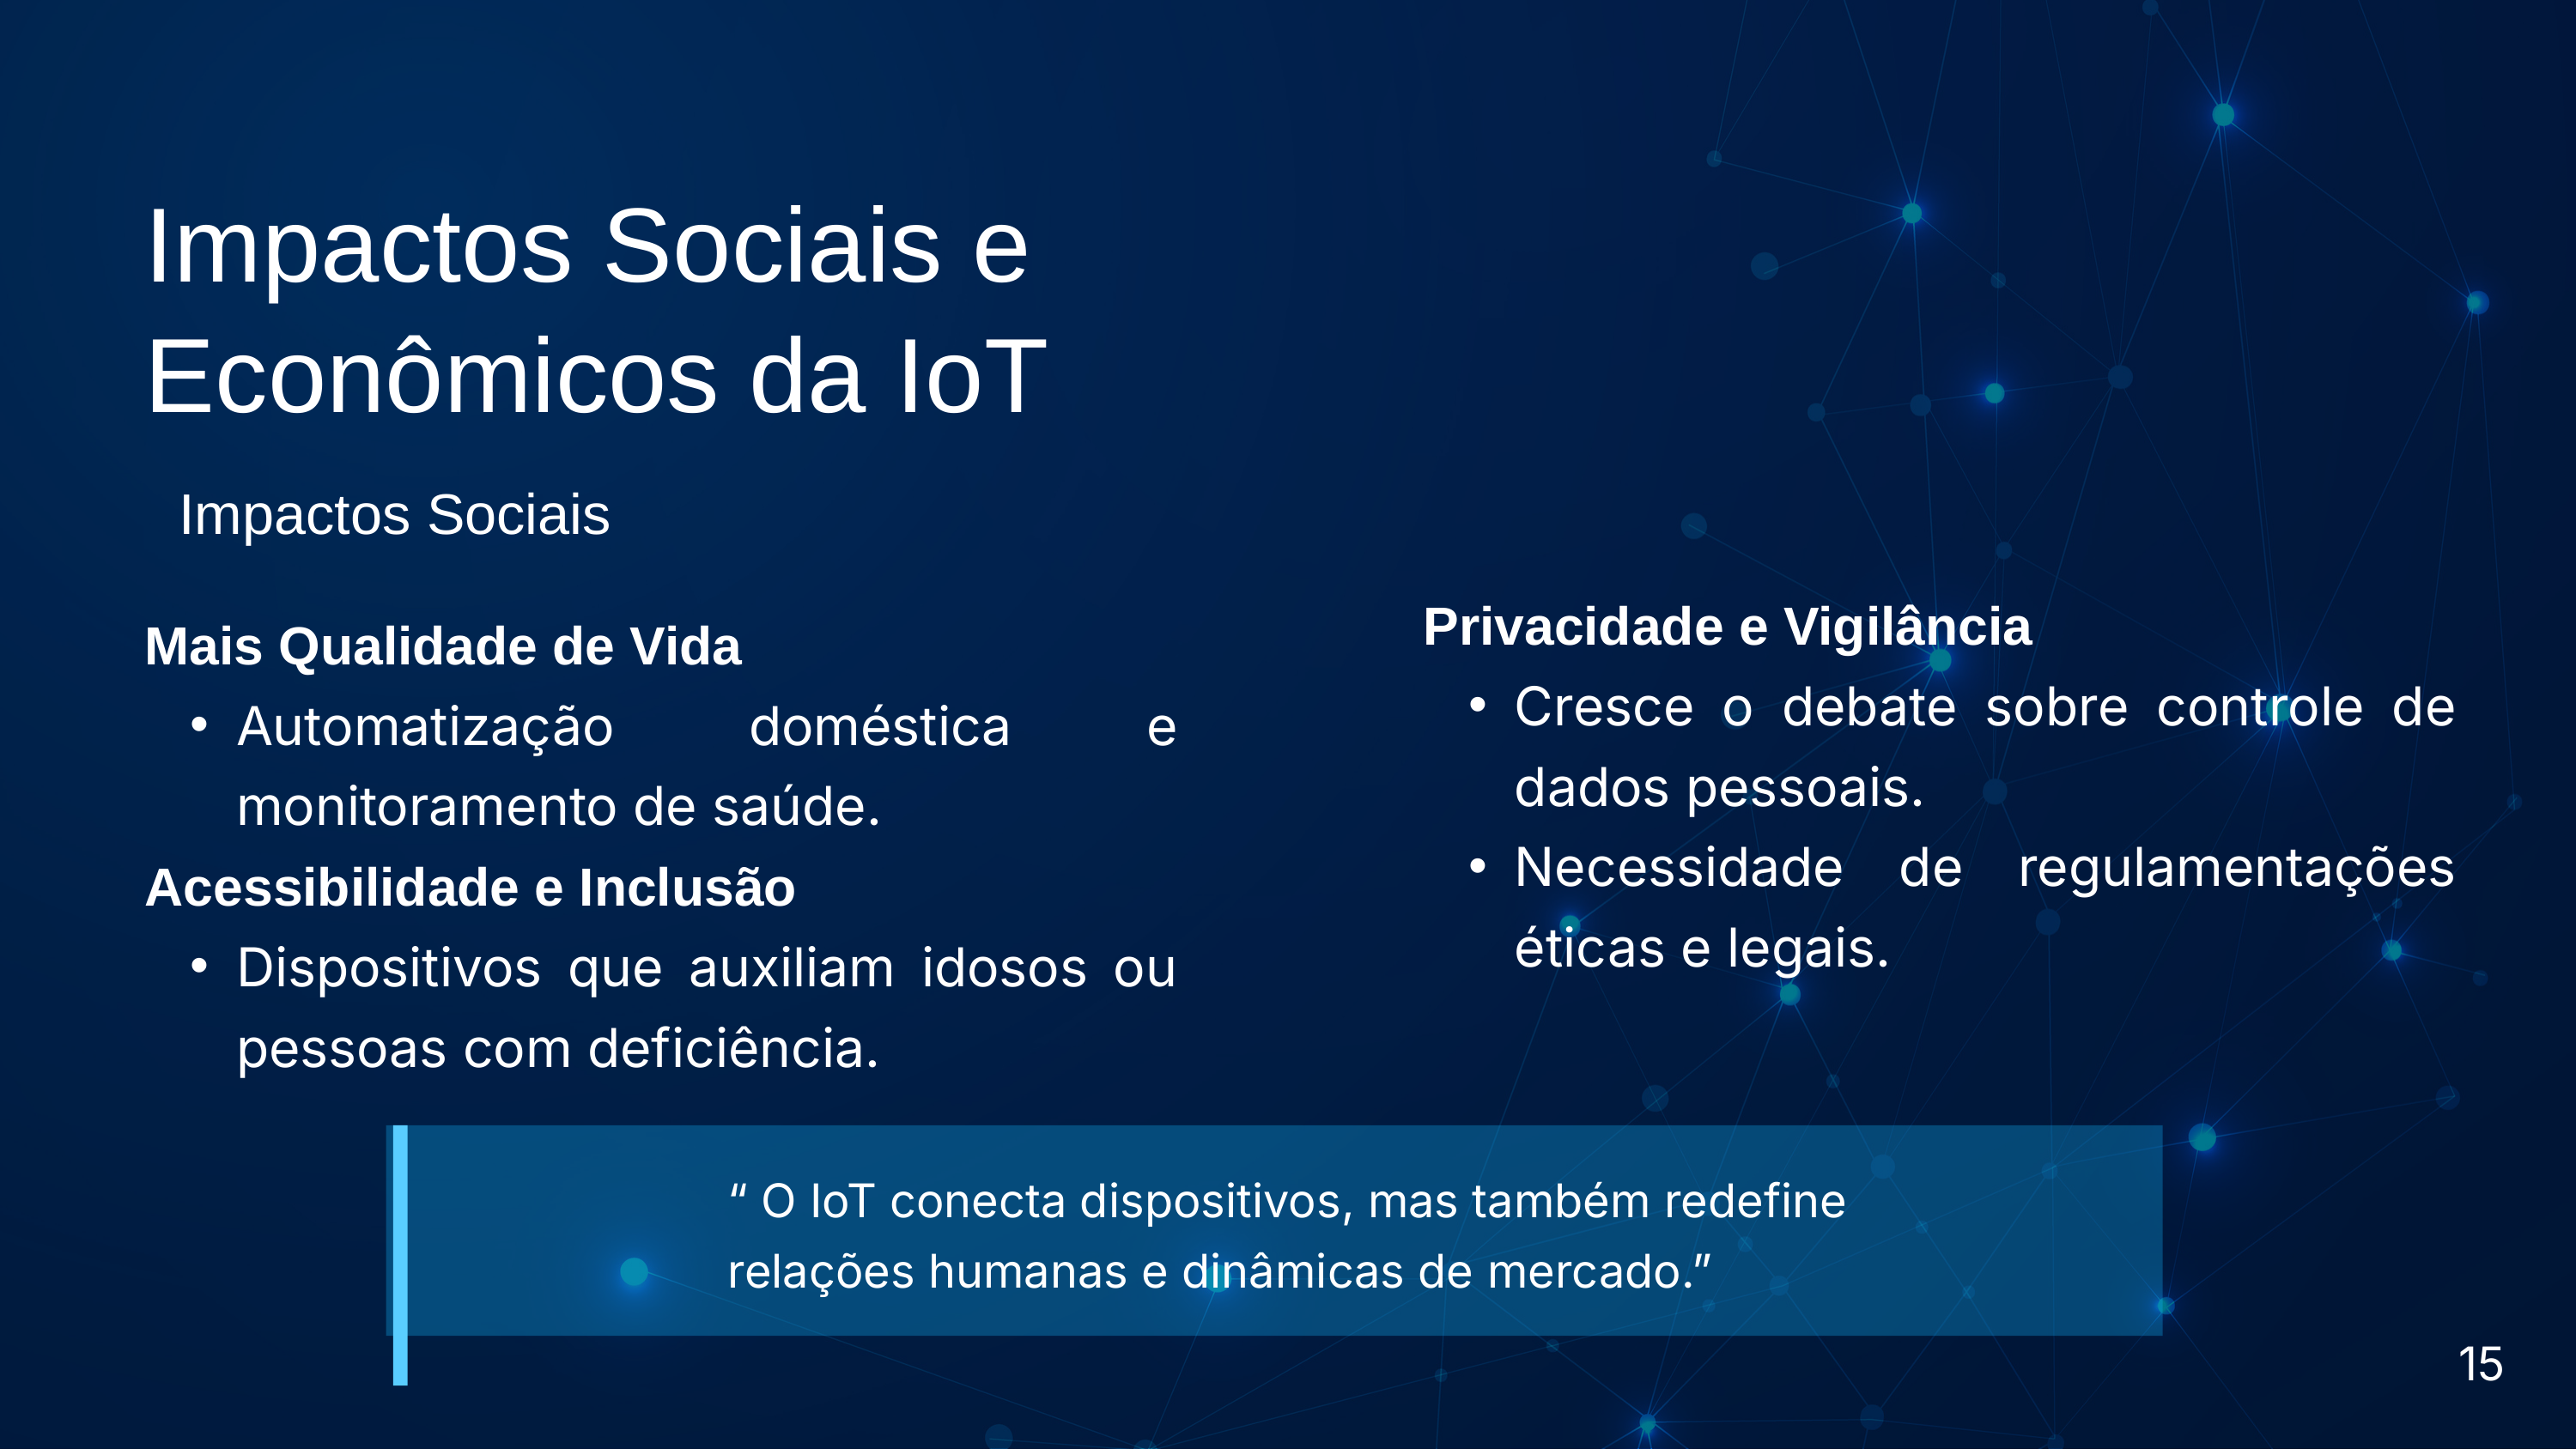

Impactos Sociais e
Econômicos da IoT
Impactos Sociais
Mais Qualidade de Vida
Automatização doméstica e monitoramento de saúde.
Acessibilidade e Inclusão
Dispositivos que auxiliam idosos ou pessoas com deficiência.

Privacidade e Vigilância
Cresce o debate sobre controle de dados pessoais.
Necessidade de regulamentações éticas e legais.

“ O IoT conecta dispositivos, mas também redefine relações humanas e dinâmicas de mercado.”

15